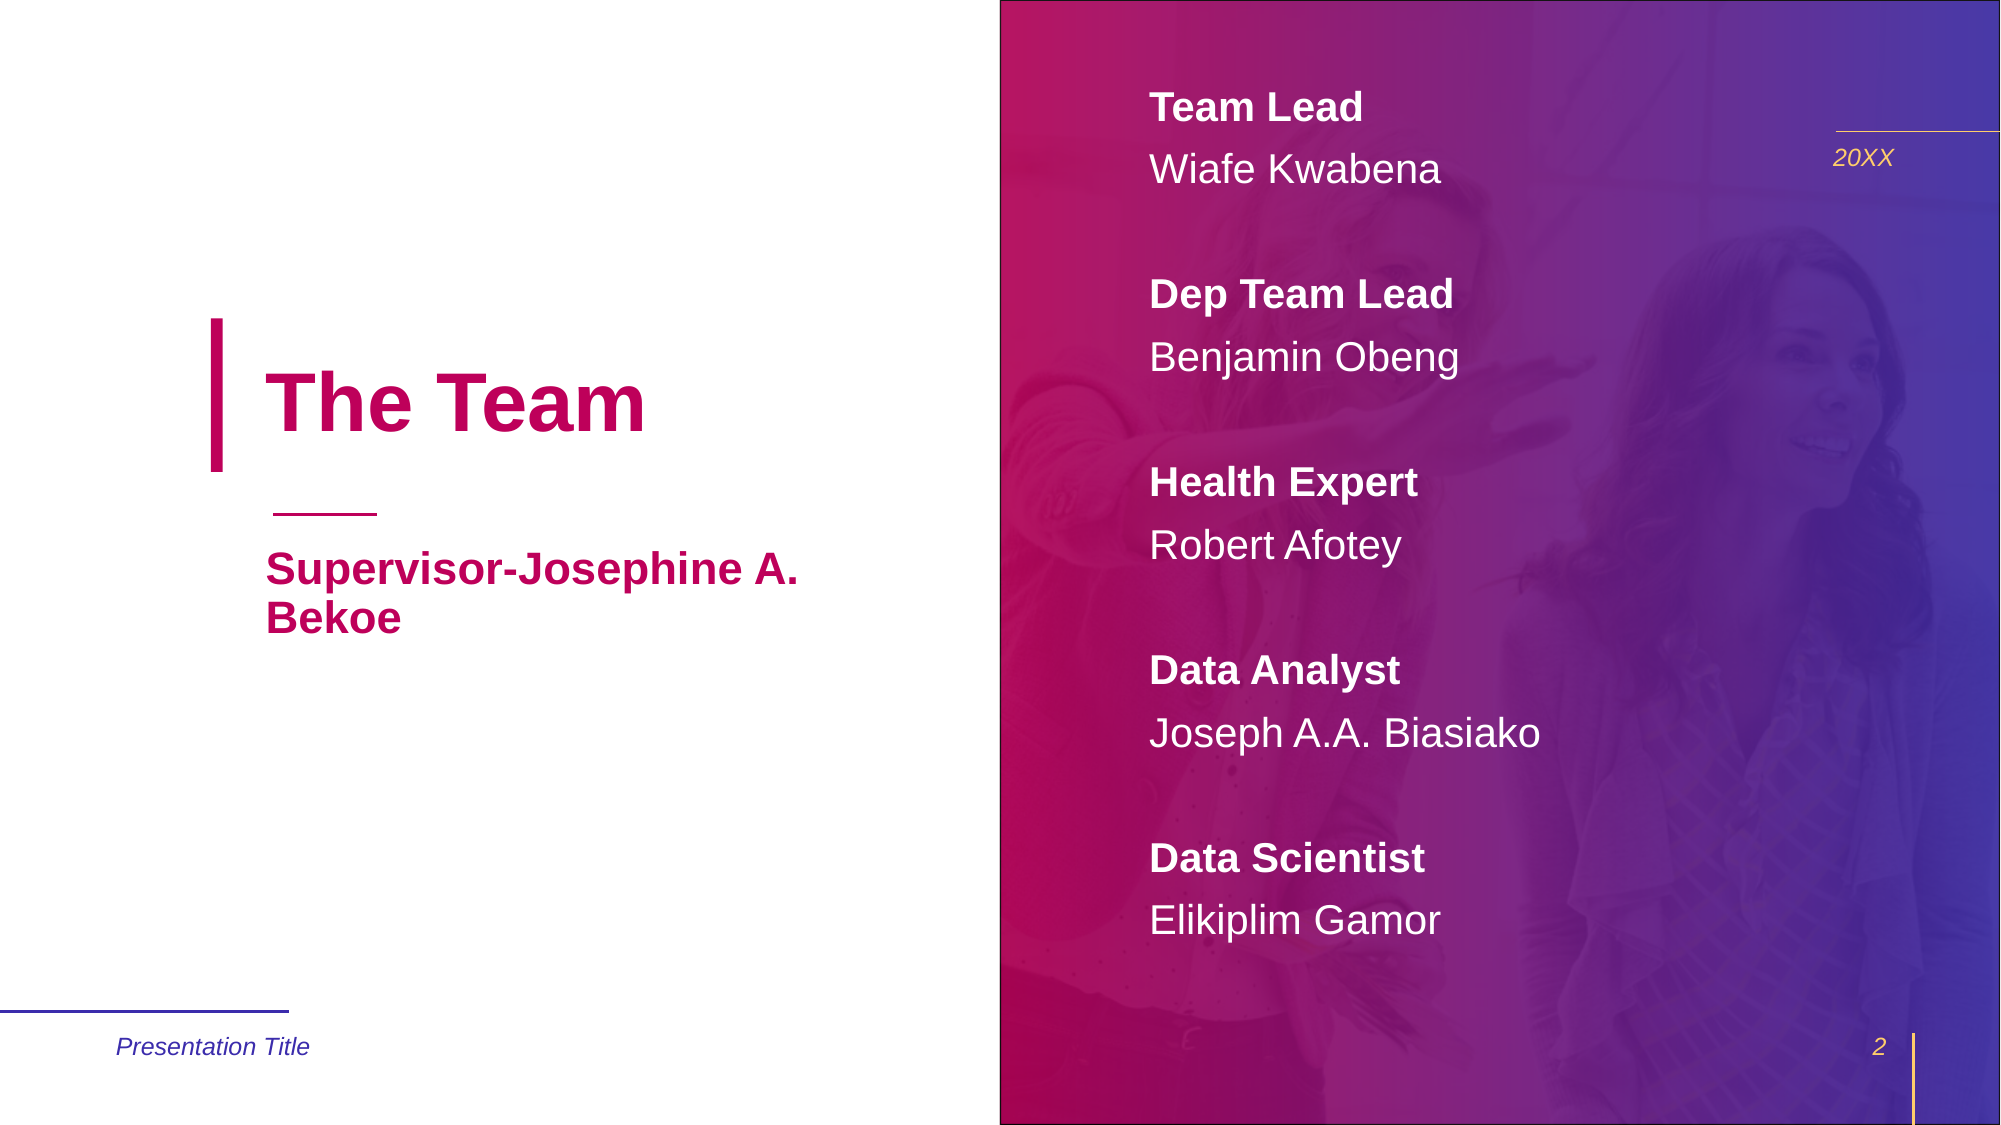

Team Lead
Wiafe Kwabena

Dep Team Lead
Benjamin Obeng

Health Expert
Robert Afotey

Data Analyst
Joseph A.A. Biasiako

Data Scientist
Elikiplim Gamor

20XX
# The Team
Supervisor-Josephine A. Bekoe
Presentation Title
2